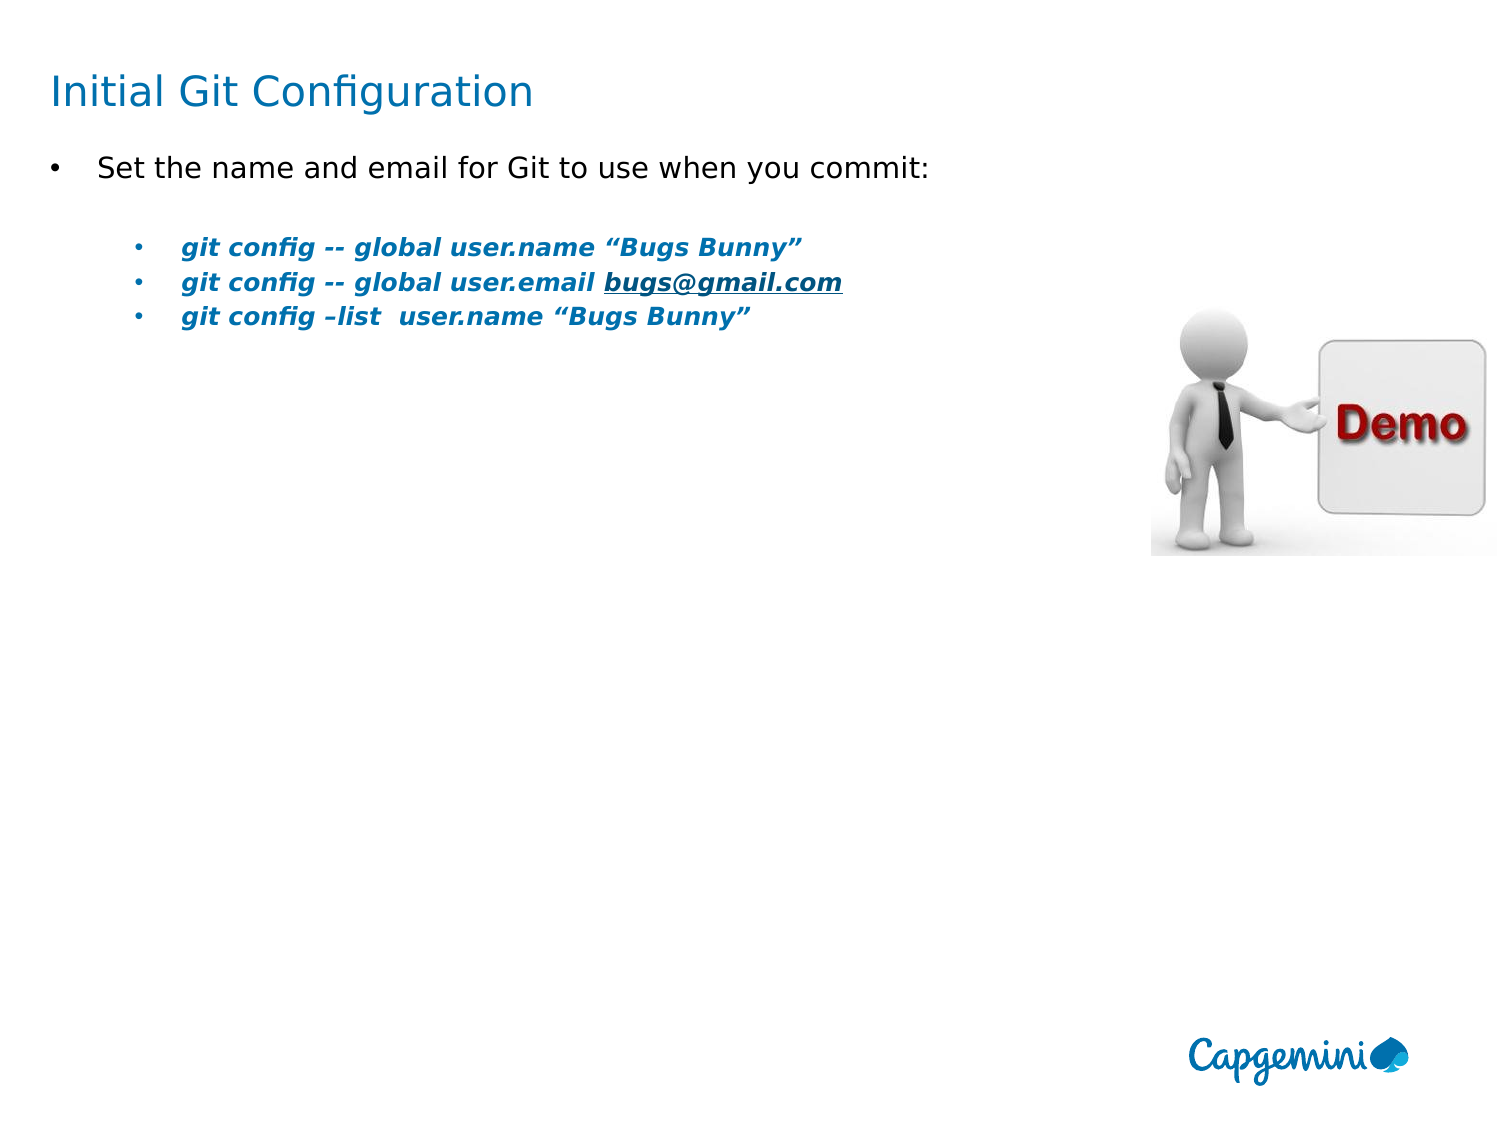

# Initial Git Configuration
Set the name and email for Git to use when you commit:

git config -- global user.name “Bugs Bunny”
git config -- global user.email bugs@gmail.com
git config –list  user.name “Bugs Bunny”